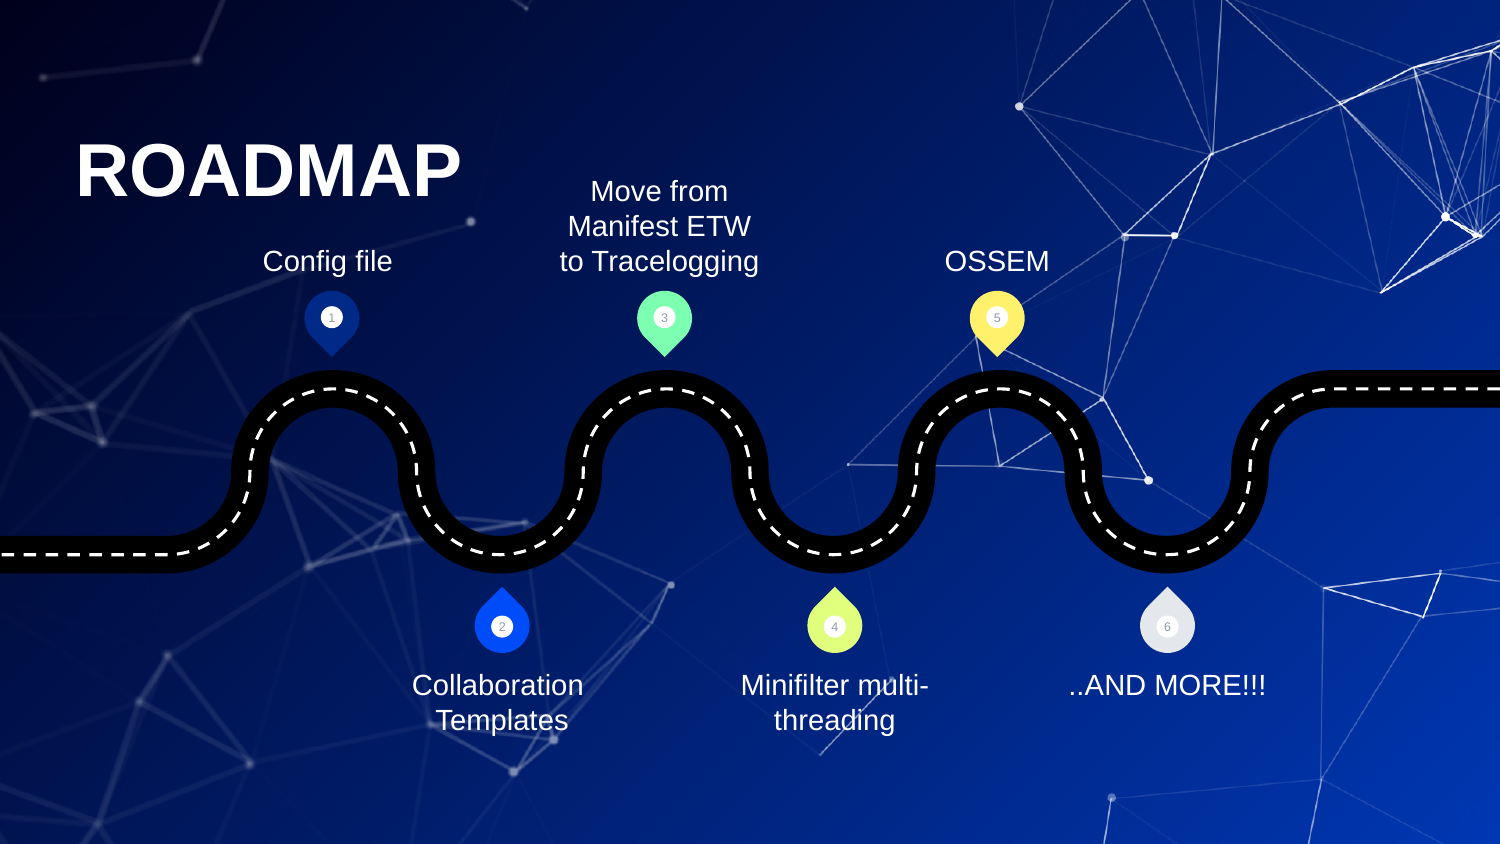

# ROADMAP
Config file
Move from Manifest ETW to Tracelogging
OSSEM

1

3

5

2

4

6
Collaboration
Templates
Minifilter multi-threading
..AND MORE!!!
30